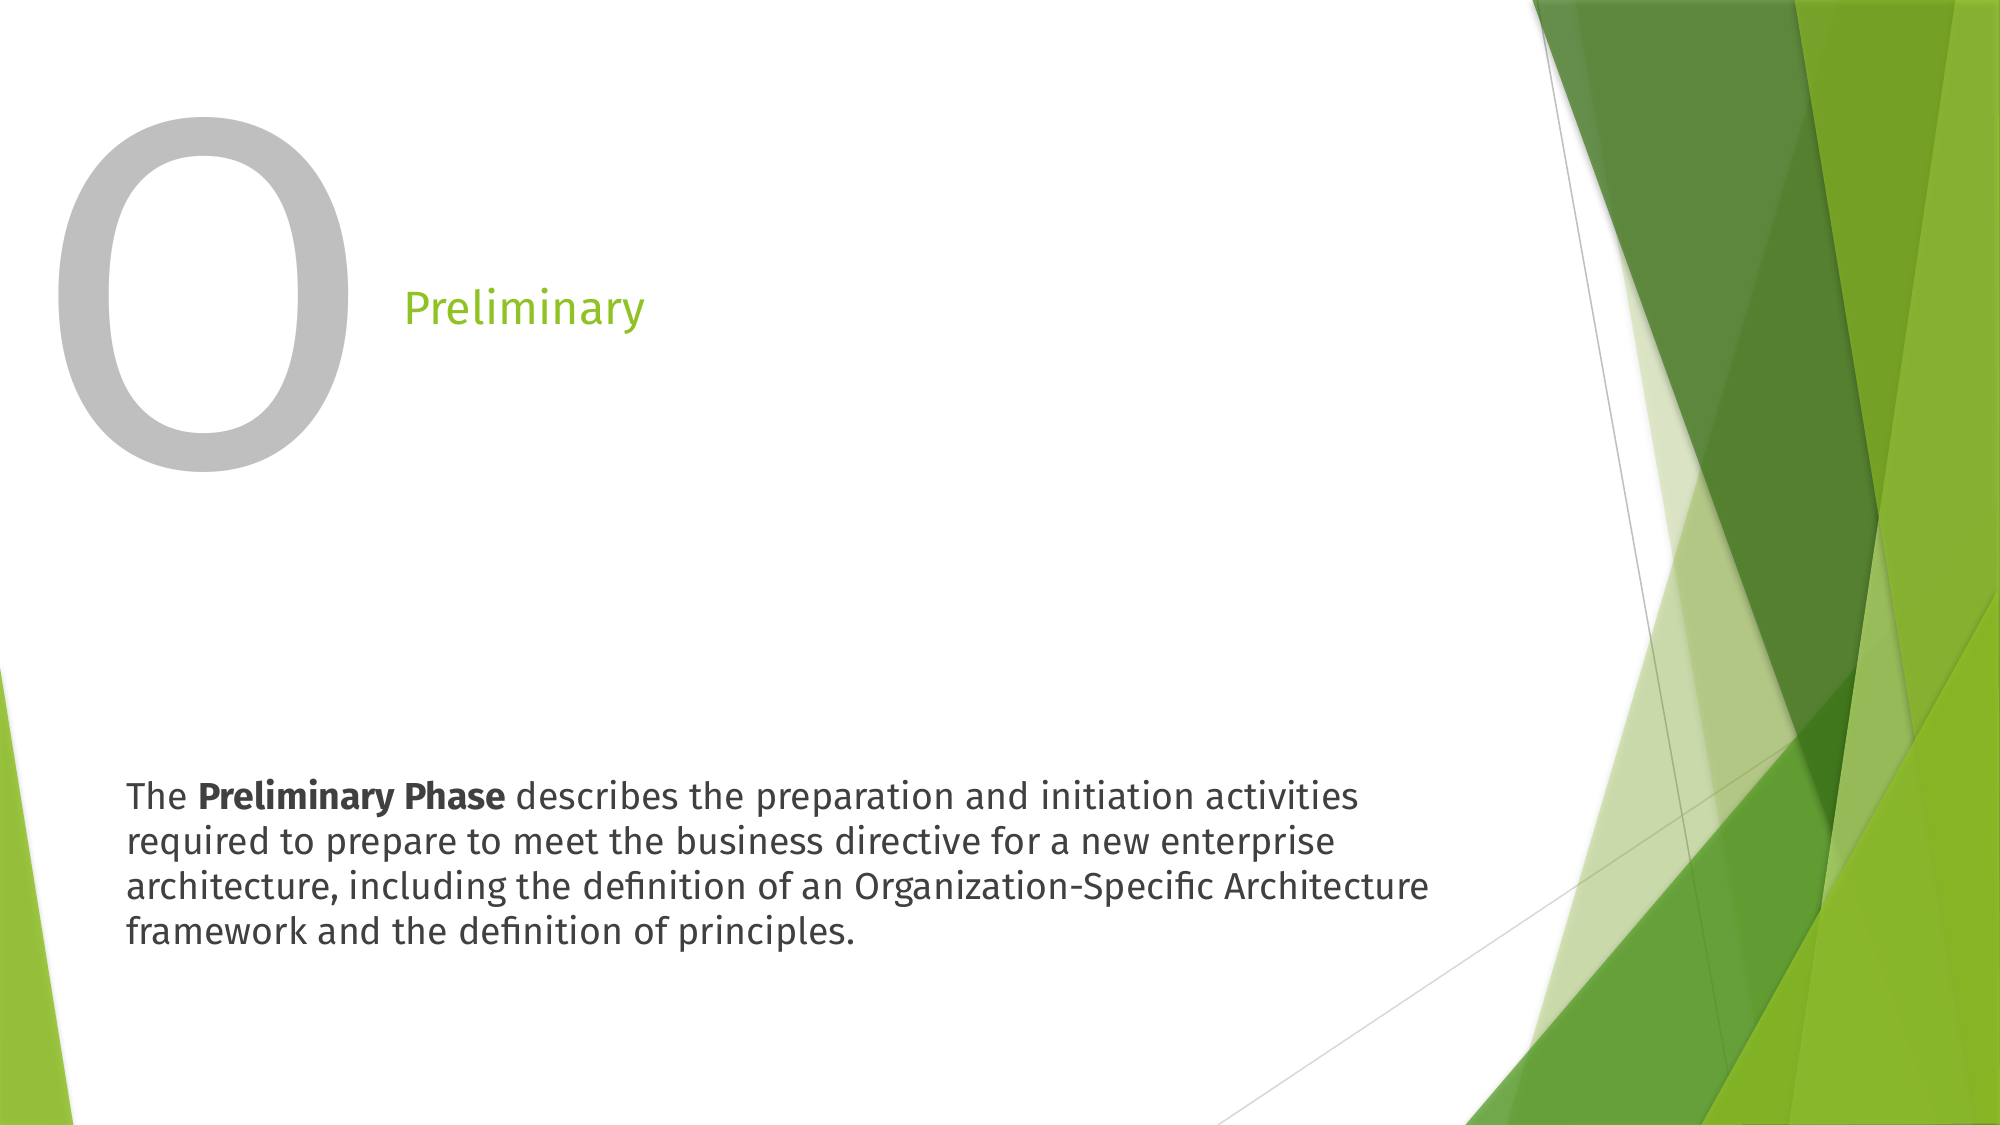

O
# Preliminary
The Preliminary Phase describes the preparation and initiation activities required to prepare to meet the business directive for a new enterprise architecture, including the definition of an Organization-Specific Architecture framework and the definition of principles.
12